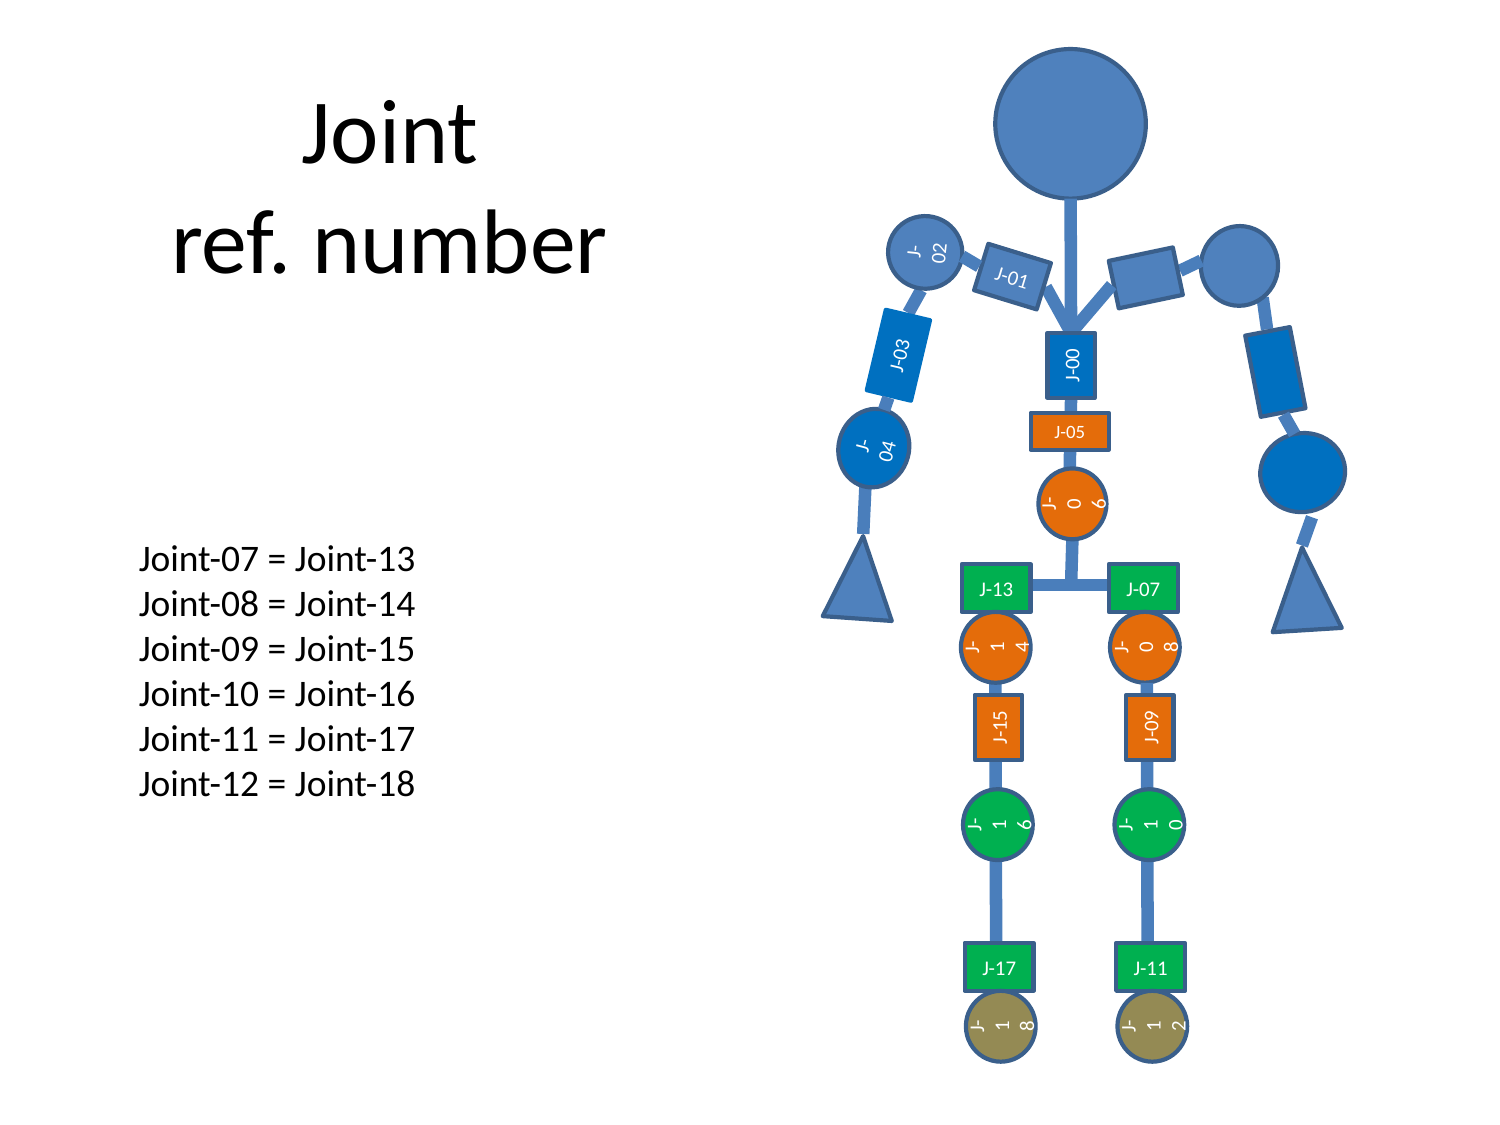

# Joint ref. number

J-02

J-01

J-03

J-00
J-04
J-05

J-06
Joint-07 = Joint-13
Joint-08 = Joint-14
Joint-09 = Joint-15
Joint-10 = Joint-16
Joint-11 = Joint-17
Joint-12 = Joint-18

J-13
J-07
J-08
J-14
J-15
J-09
J-16
J-10
J-17
J-11
J-18
J-12